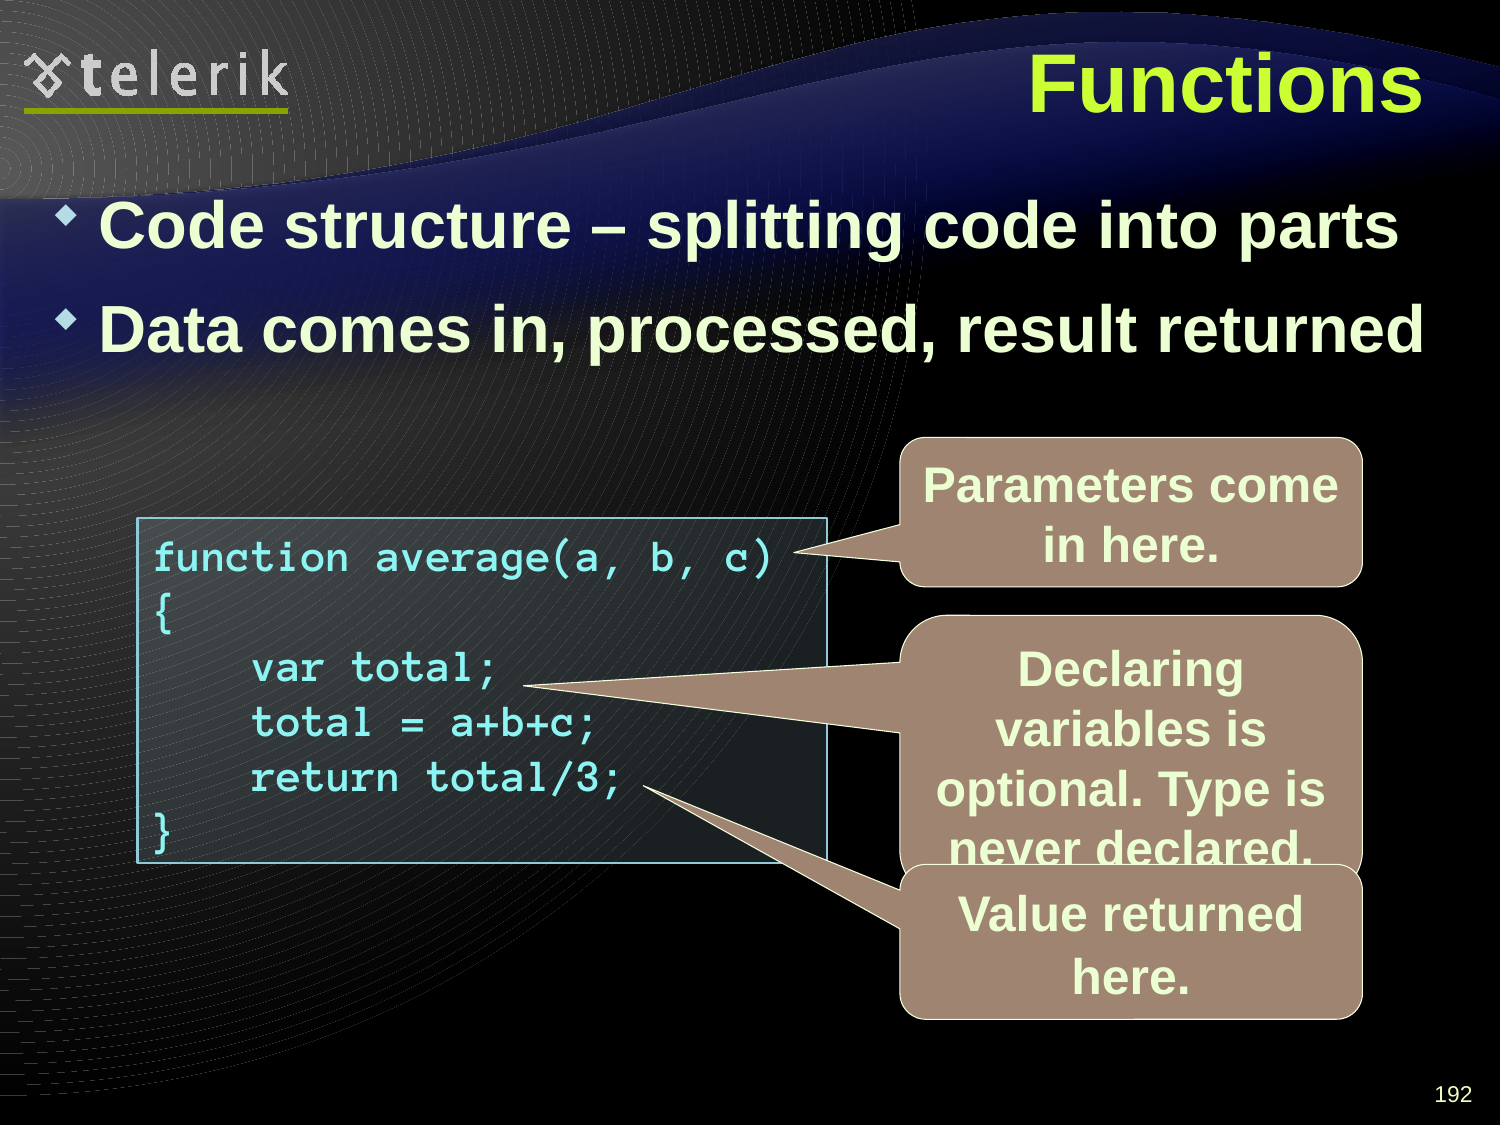

# Functions
Code structure – splitting code into parts
Data comes in, processed, result returned
Parameters come in here.
function average(a, b, c)
{
    var total;
    total = a+b+c;
    return total/3;
}
Declaring variables is optional. Type is never declared.
Value returned here.
192